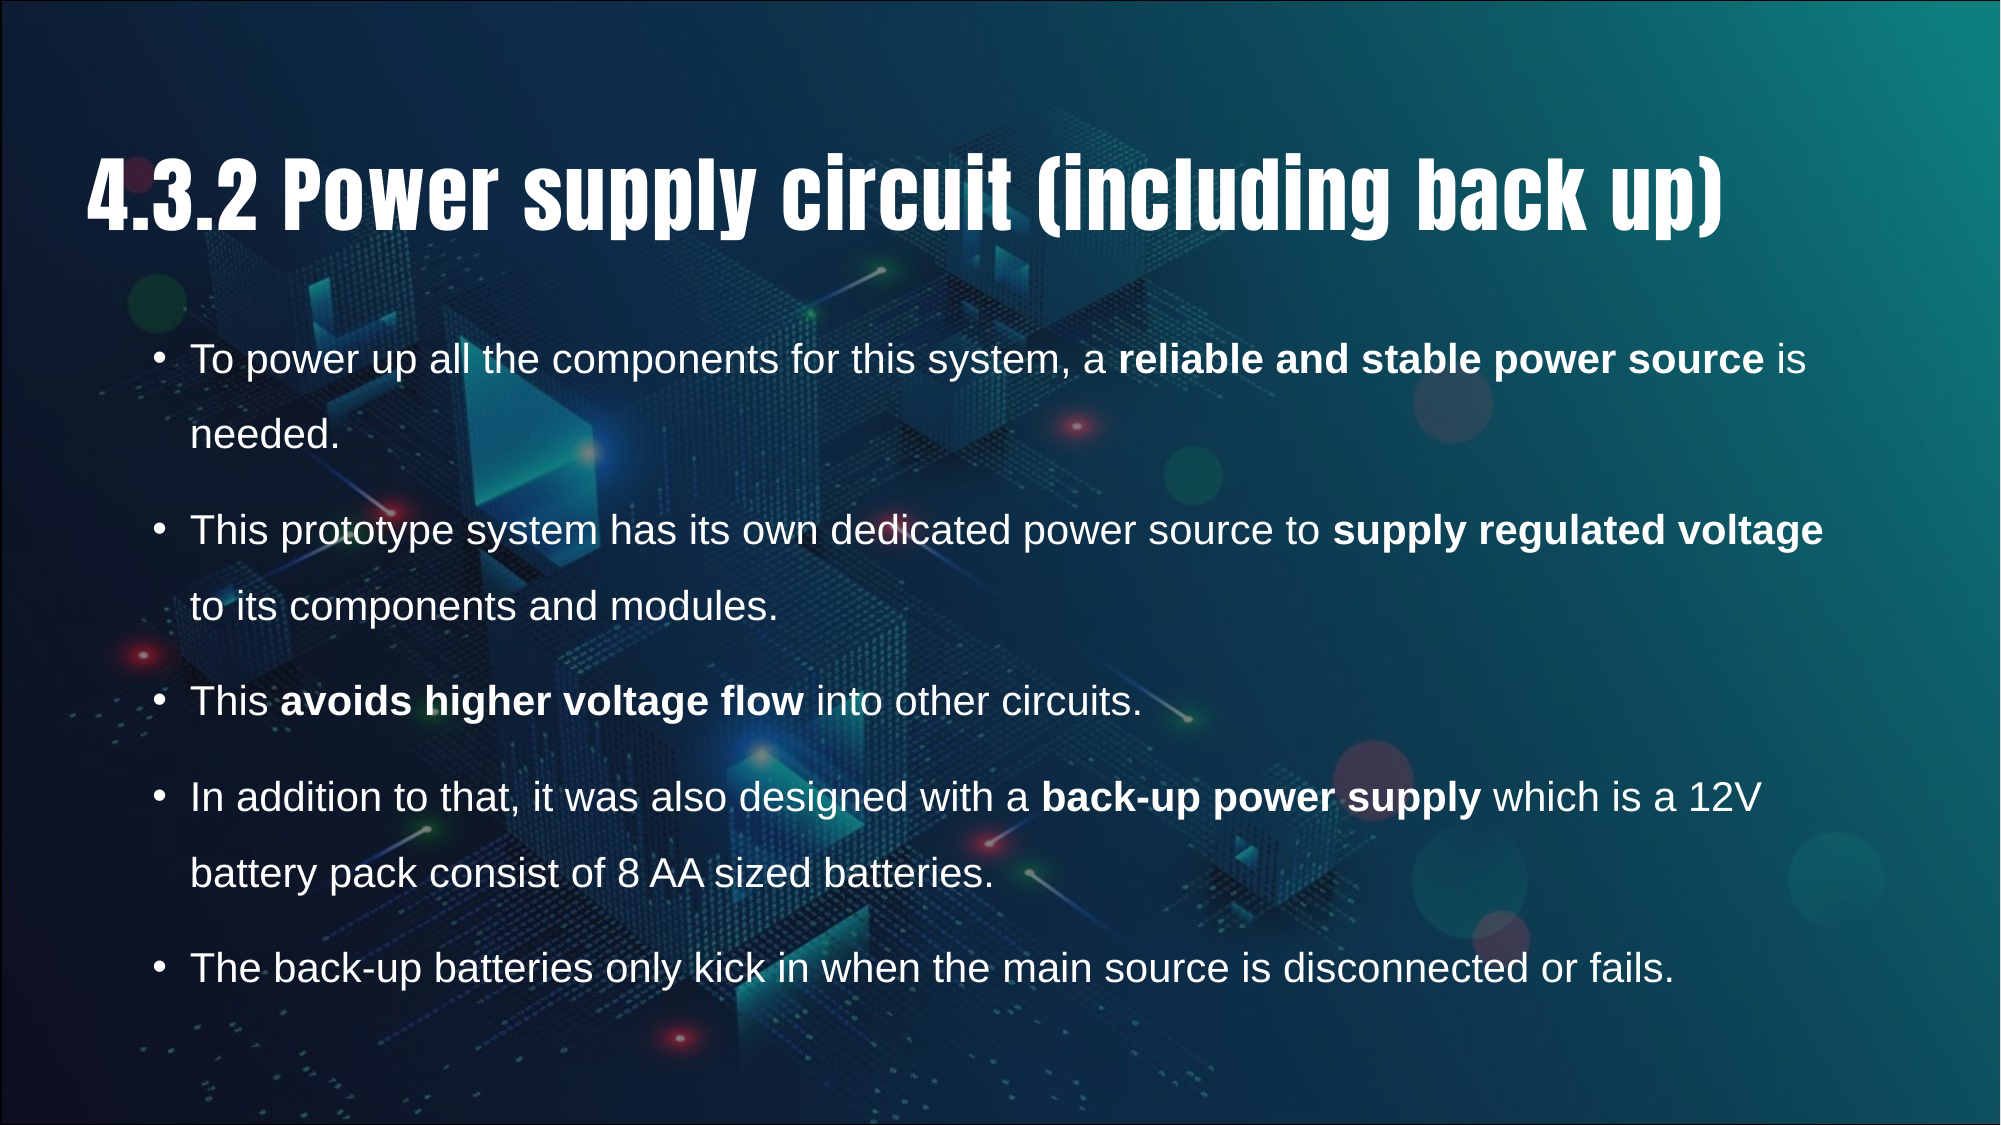

# 4.3.2 Power supply circuit (including back up)
To power up all the components for this system, a reliable and stable power source is needed.
This prototype system has its own dedicated power source to supply regulated voltage to its components and modules.
This avoids higher voltage flow into other circuits.
In addition to that, it was also designed with a back-up power supply which is a 12V battery pack consist of 8 AA sized batteries.
The back-up batteries only kick in when the main source is disconnected or fails.